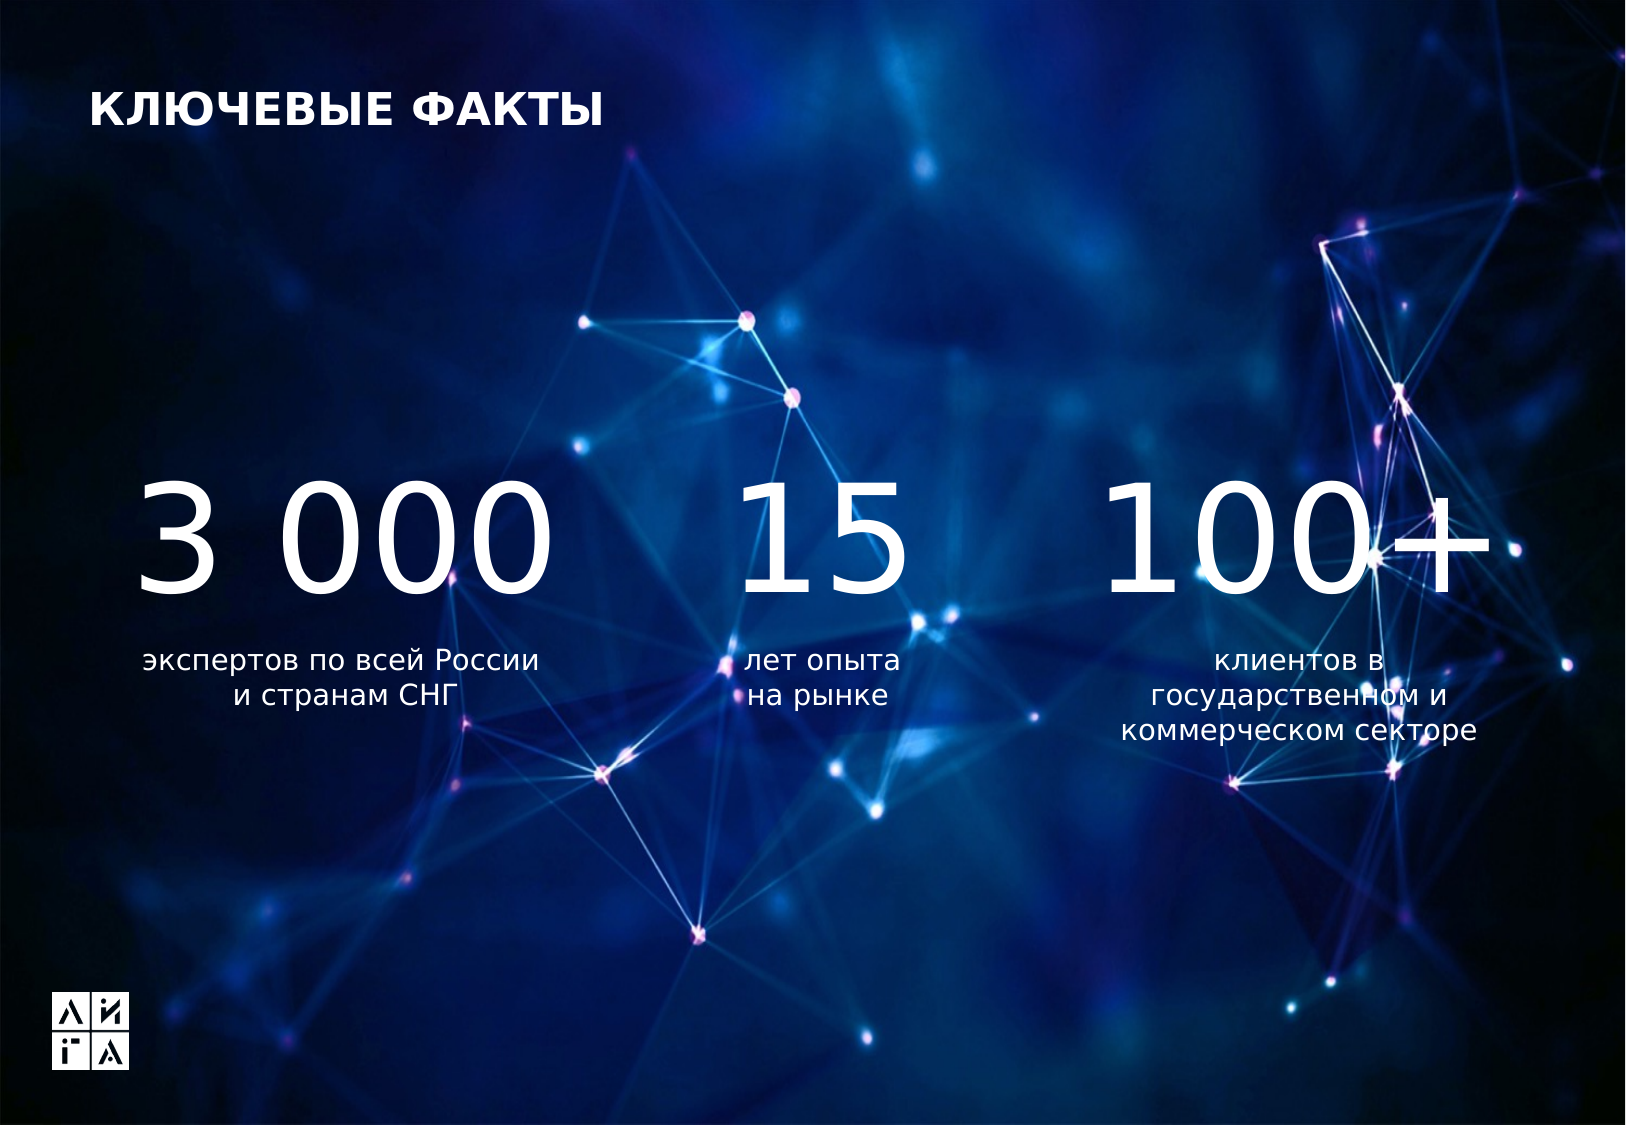

# КЛЮЧЕВЫЕ ФАКТЫ
3 000
экспертов по всей России
и странам СНГ
15
лет опыта
на рынке
100+
клиентов в государственном и коммерческом секторе